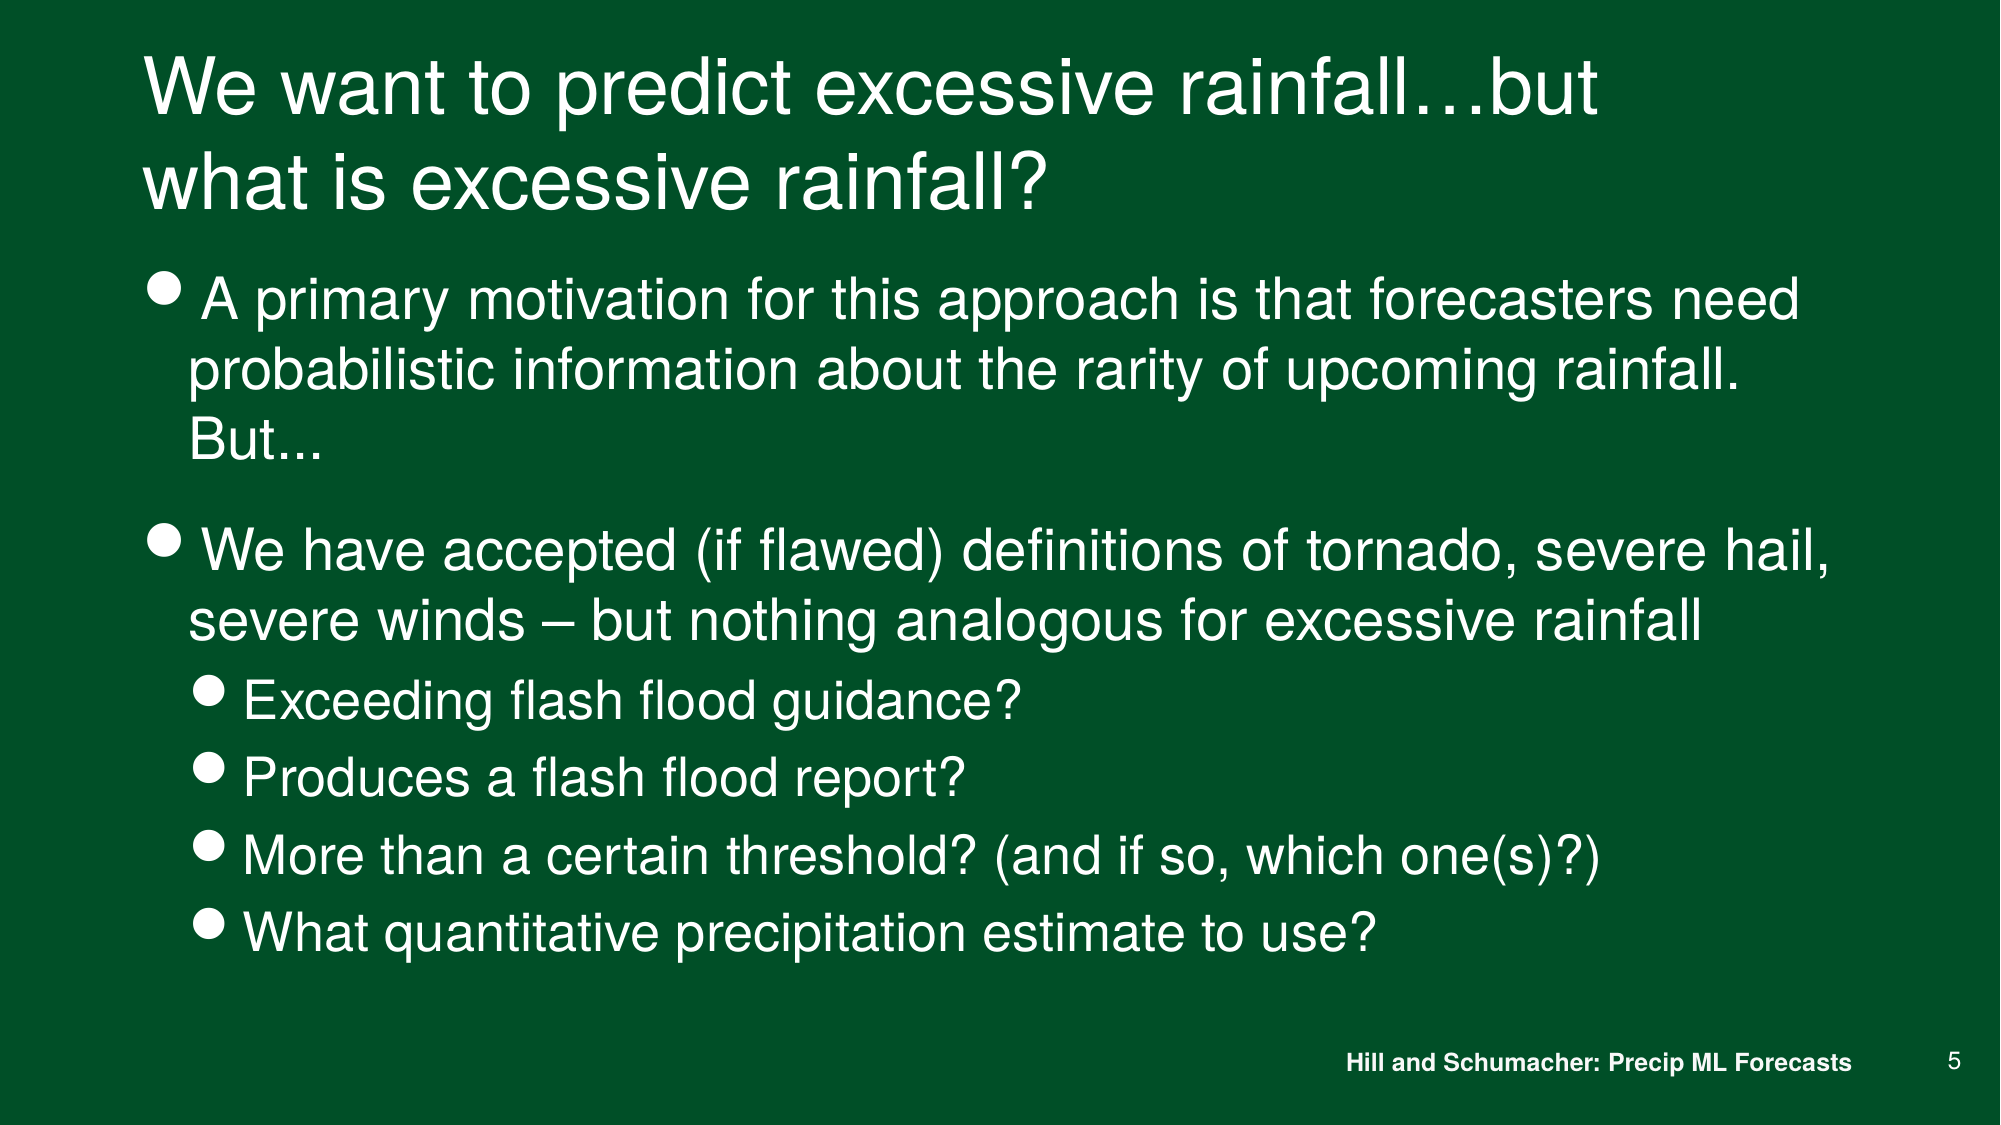

# We want to predict excessive rainfall…but what is excessive rainfall?
A primary motivation for this approach is that forecasters need probabilistic information about the rarity of upcoming rainfall. But...
We have accepted (if flawed) definitions of tornado, severe hail, severe winds – but nothing analogous for excessive rainfall
Exceeding flash flood guidance?
Produces a flash flood report?
More than a certain threshold? (and if so, which one(s)?)
What quantitative precipitation estimate to use?
Hill and Schumacher: Precip ML Forecasts
5